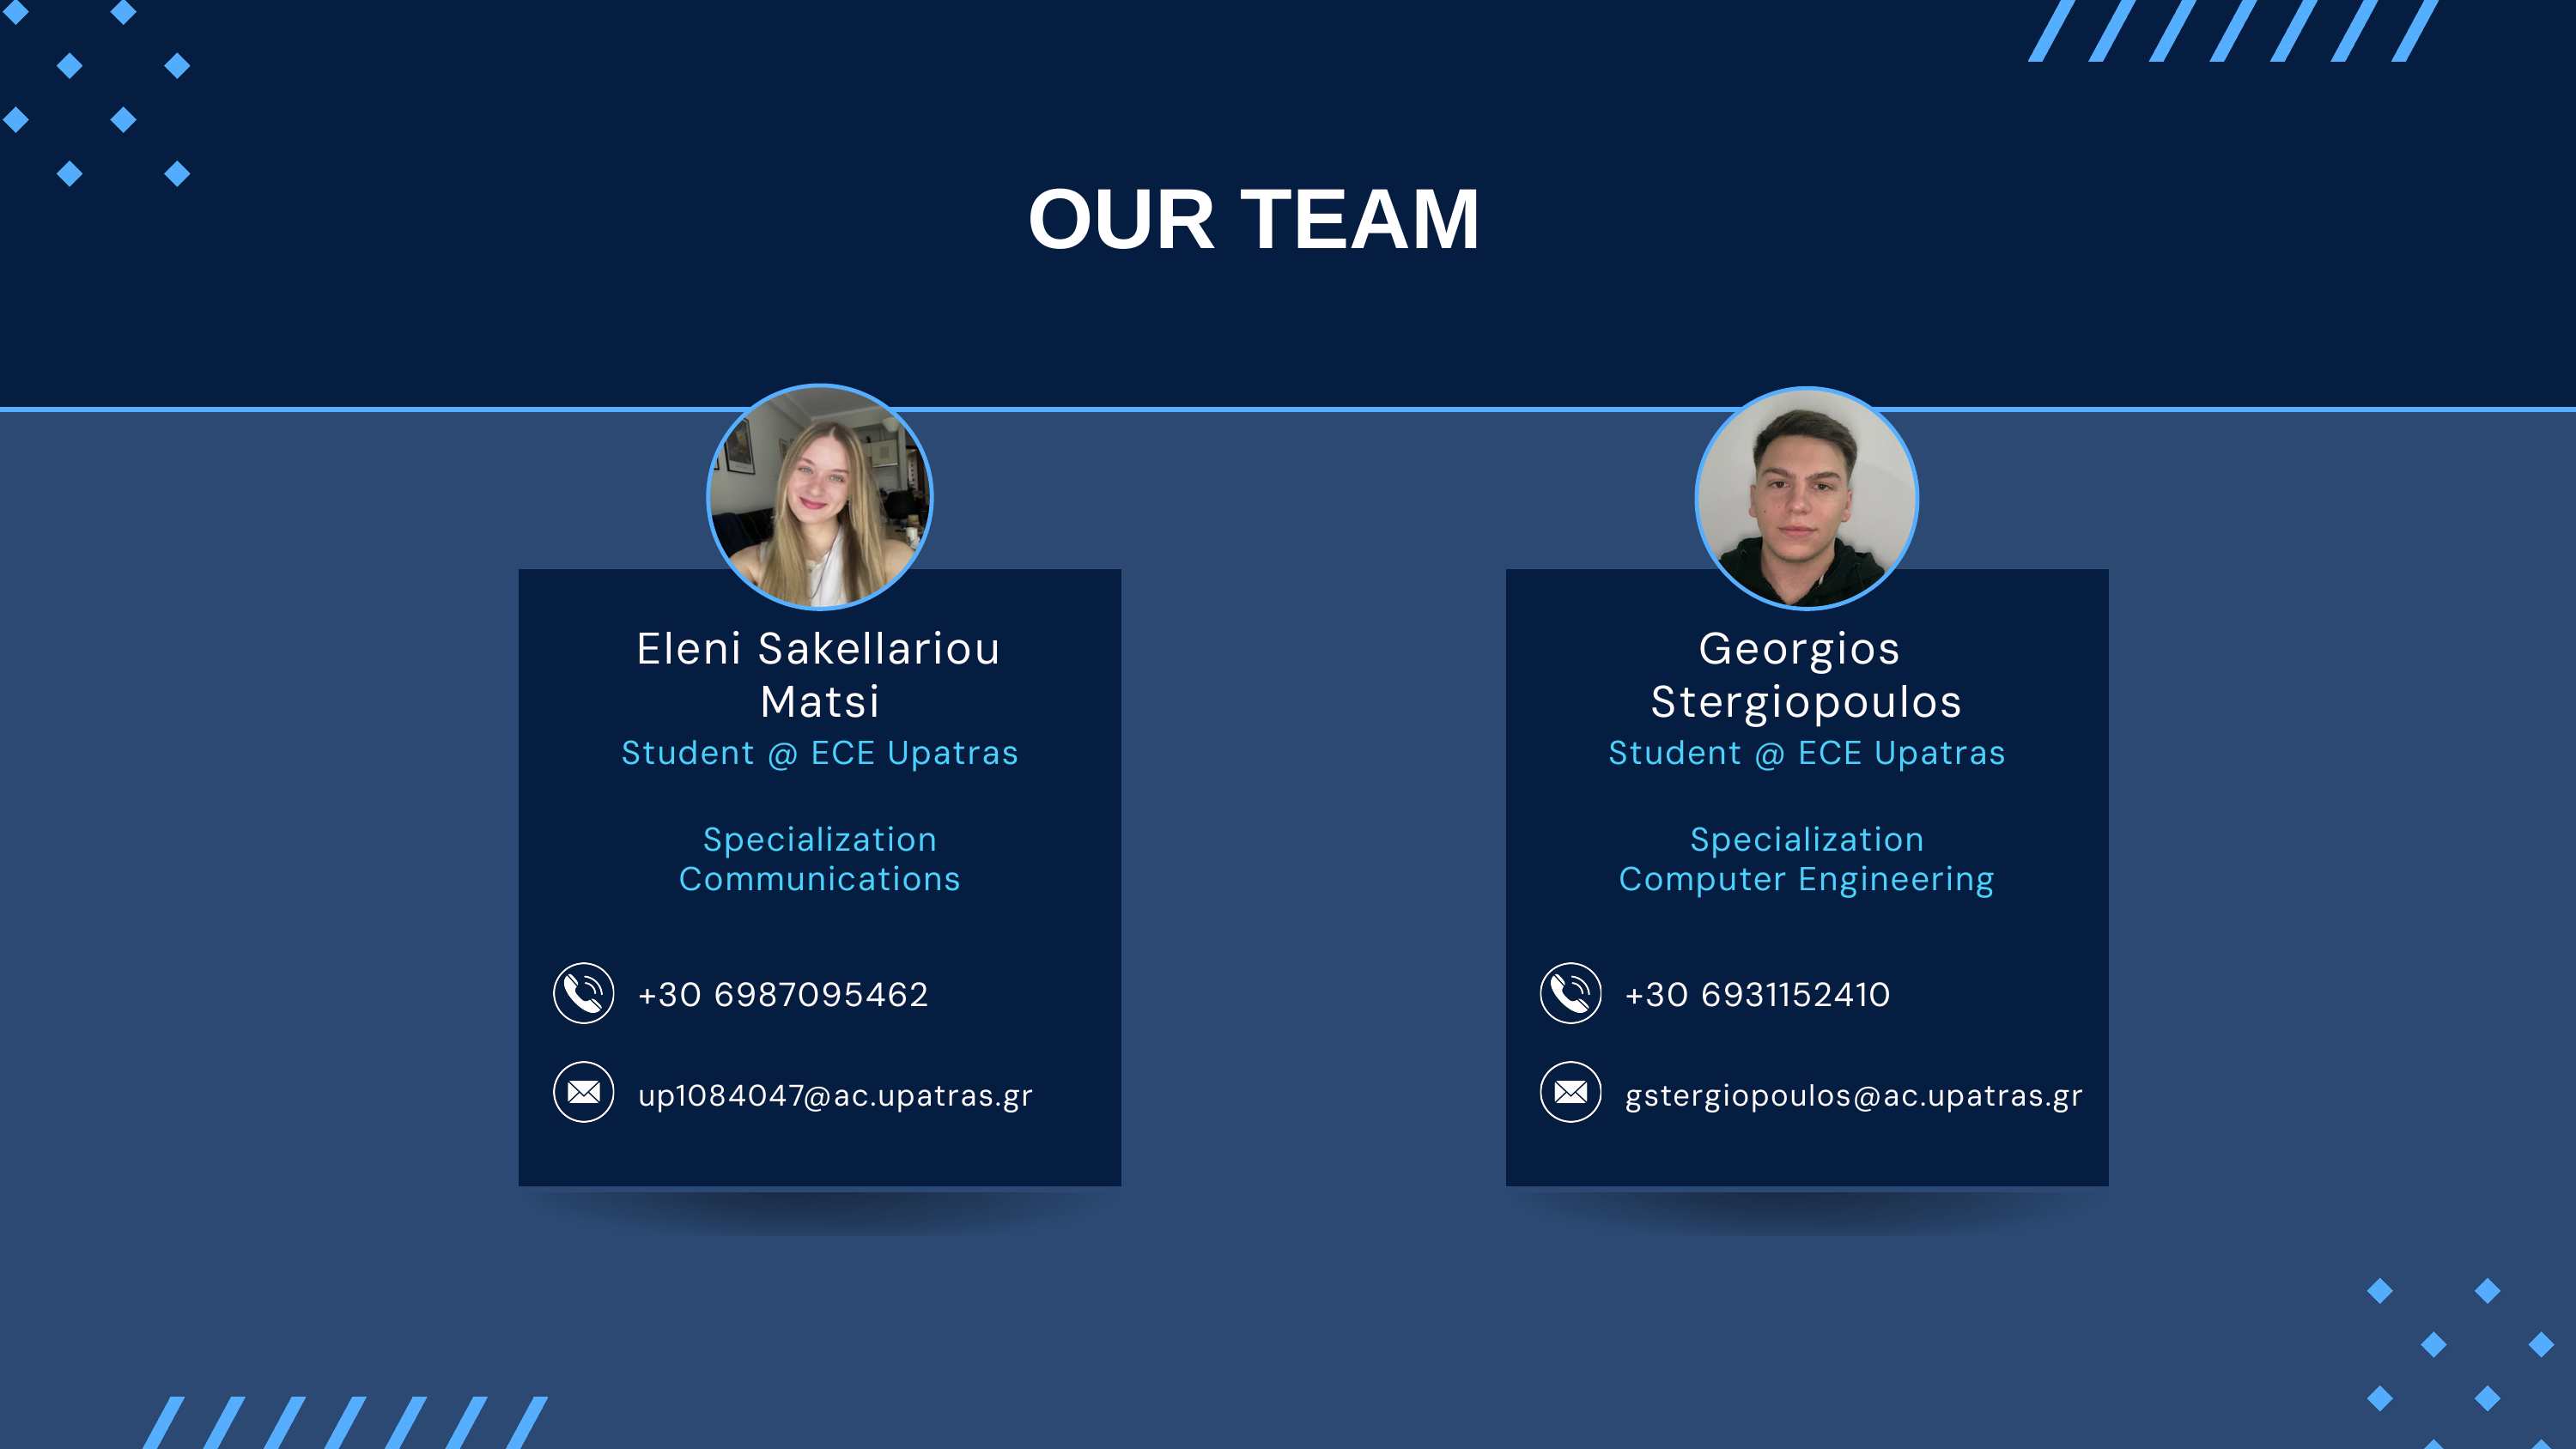

OUR TEAM

Eleni Sakellariou Matsi
Georgios
Stergiopoulos
Student @ ECE Upatras
Student @ ECE Upatras
Specialization
Communications
Specialization
Computer Engineering

+30 6987095462
+30 6931152410

up1084047@ac.upatras.gr
gstergiopoulos@ac.upatras.gr